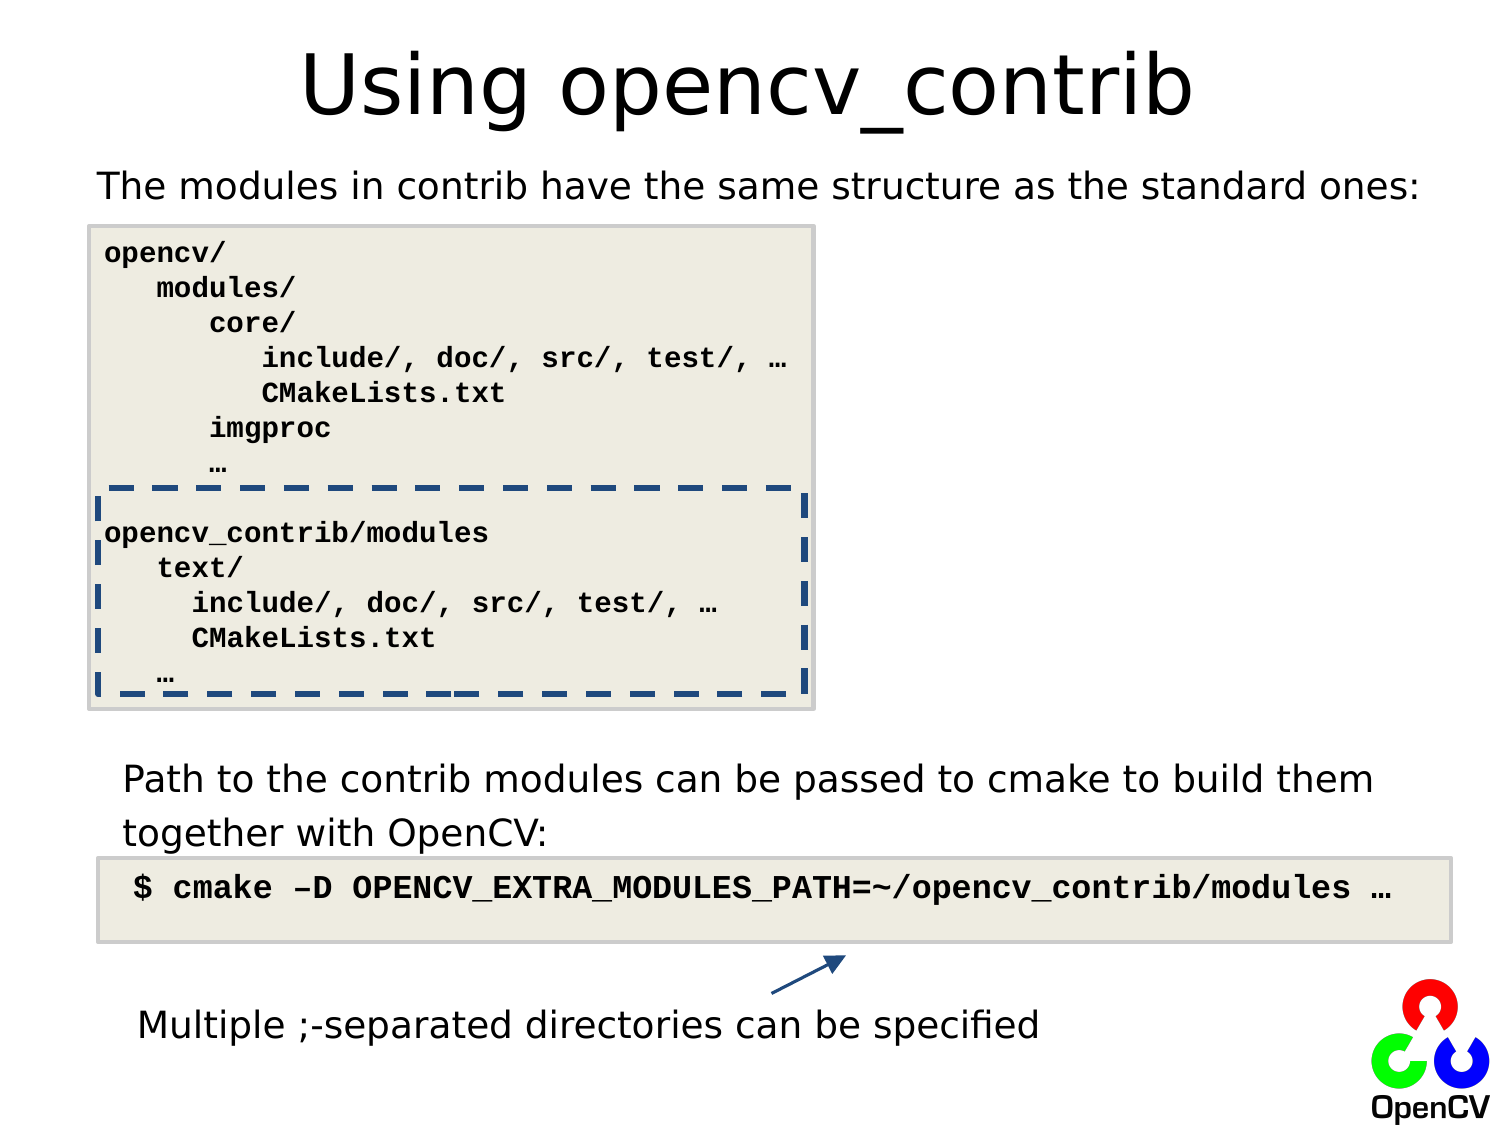

# Using opencv_contrib
The modules in contrib have the same structure as the standard ones:
opencv/
   modules/
      core/
         include/, doc/, src/, test/, …
         CMakeLists.txt
      imgproc
      …

opencv_contrib/modules
   text/
     include/, doc/, src/, test/, …
     CMakeLists.txt
   …

Path to the contrib modules can be passed to cmake to build them together with OpenCV:
 $ cmake –D OPENCV_EXTRA_MODULES_PATH=~/opencv_contrib/modules …

Multiple ;-separated directories can be specified